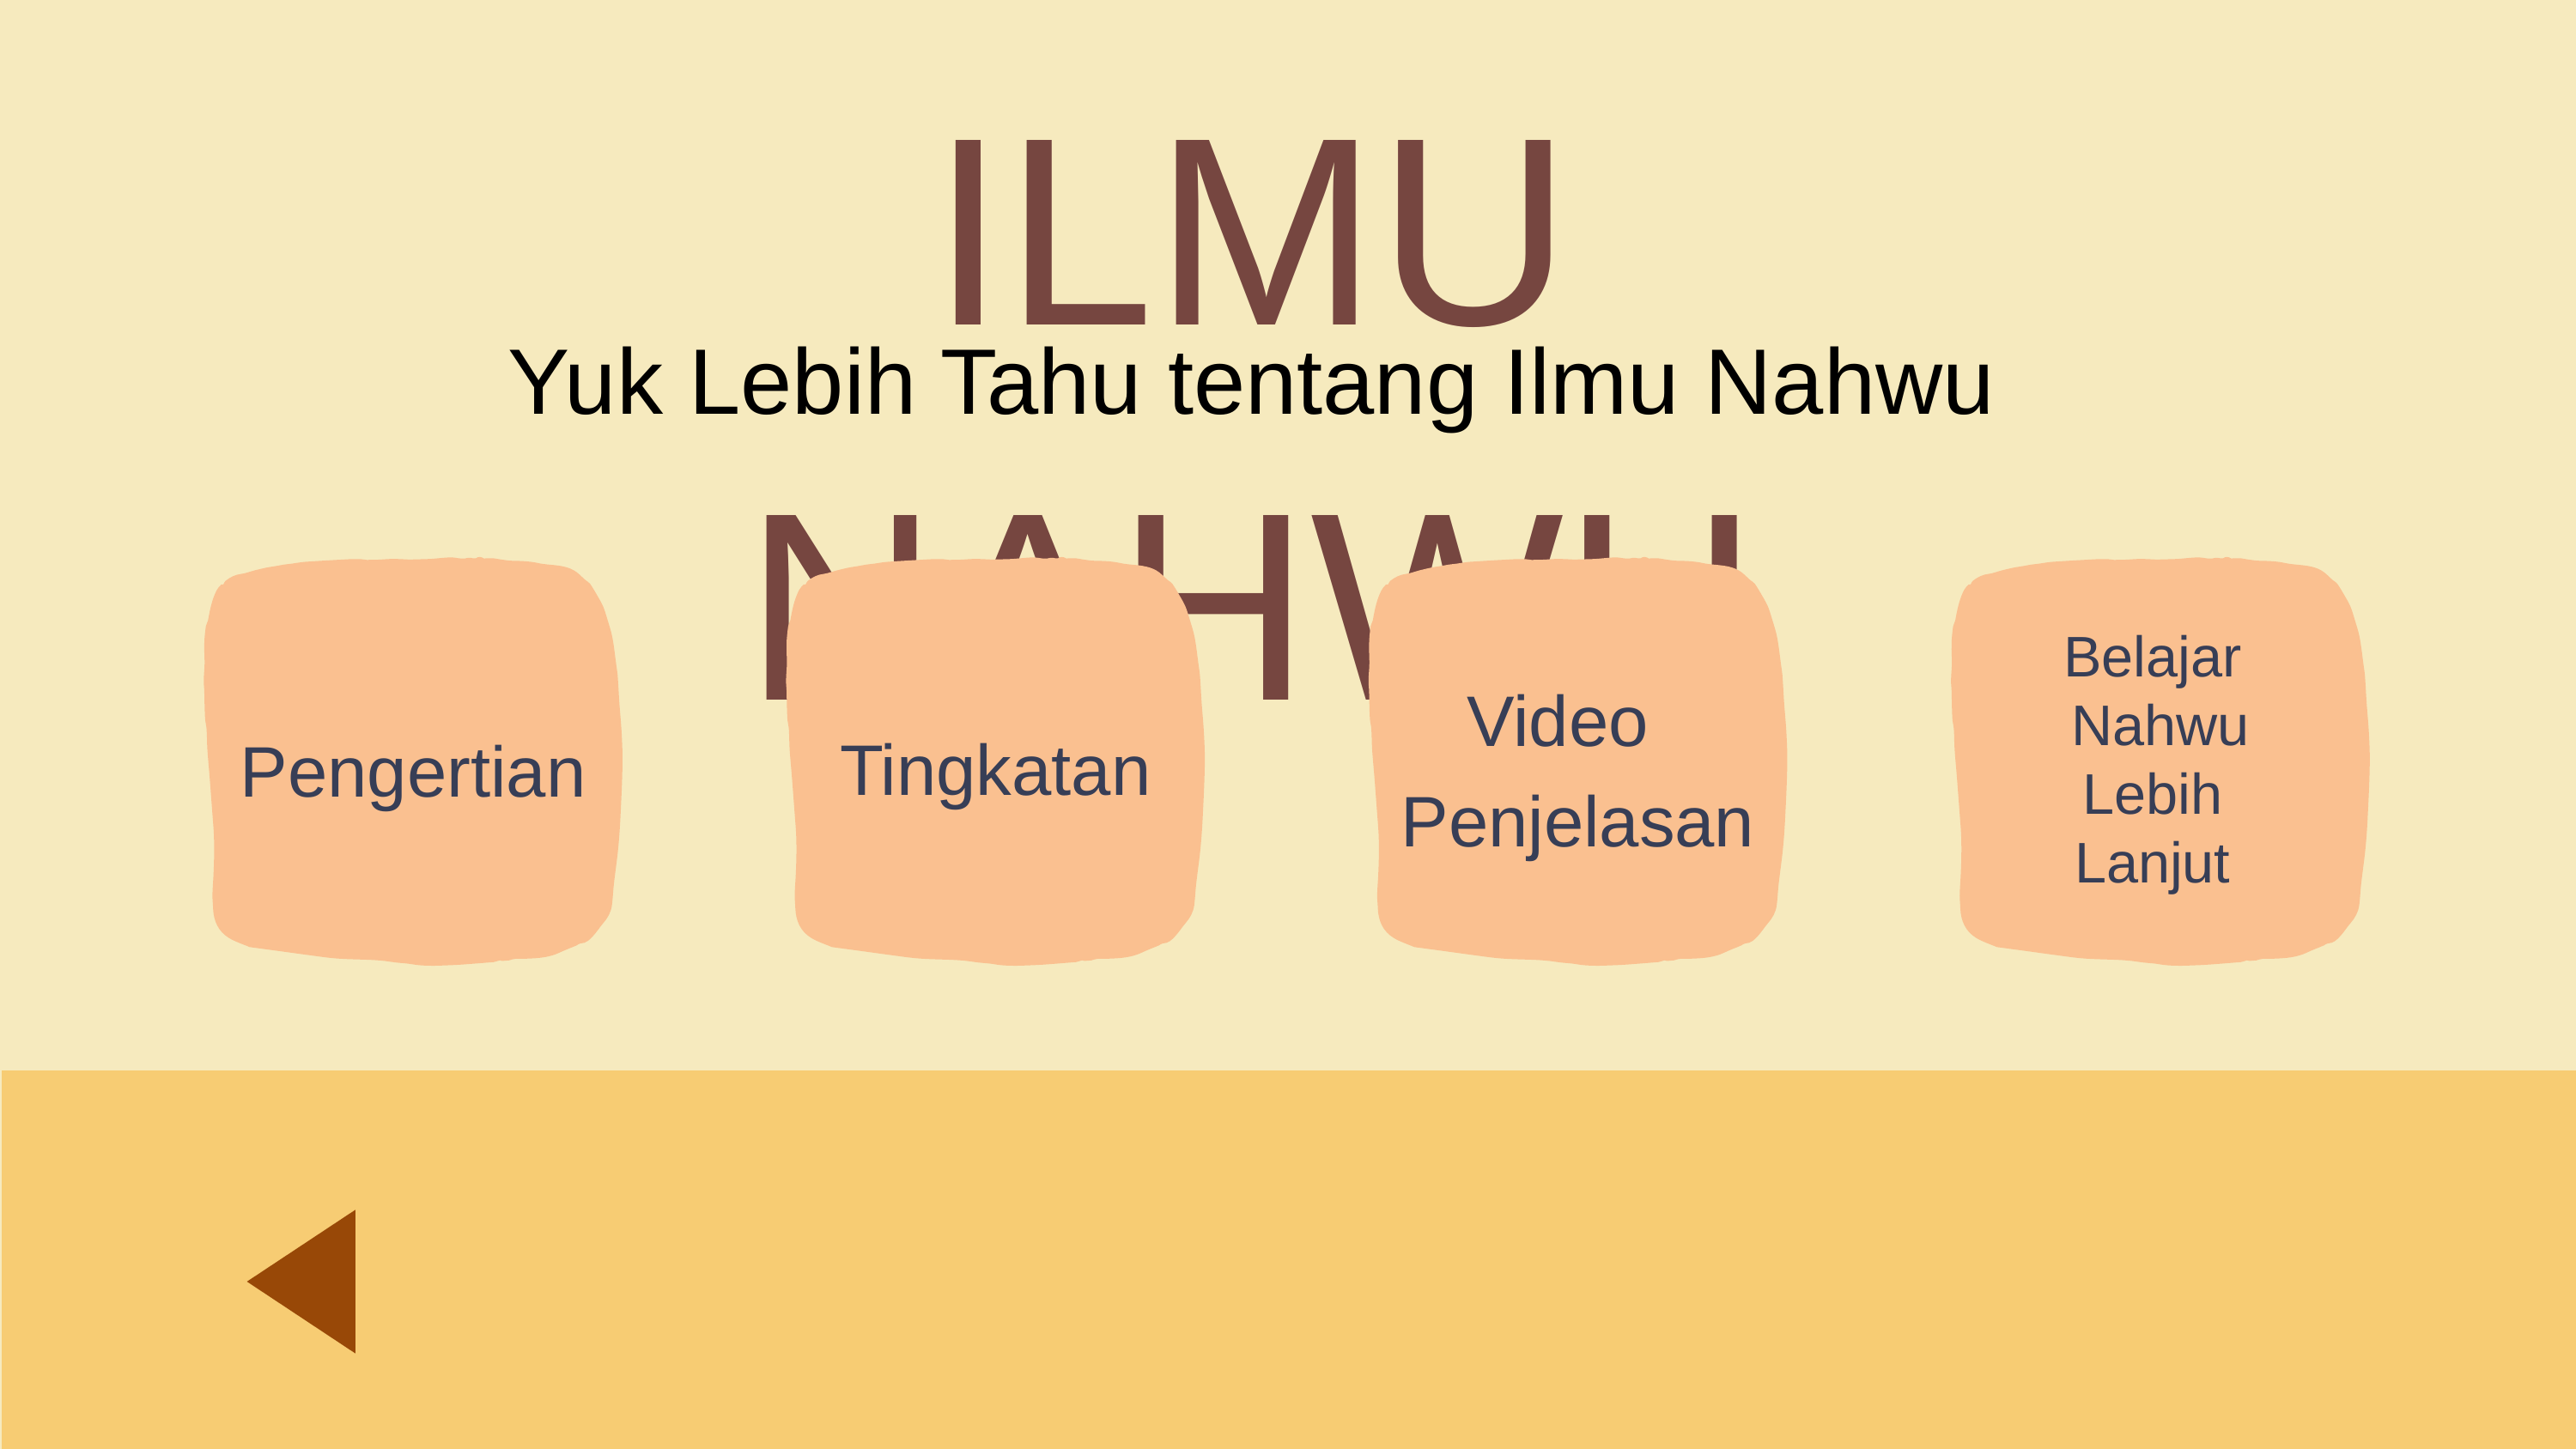

ILMU NAHWU
Yuk Lebih Tahu tentang Ilmu Nahwu

Pengertian

Tingkatan

Belajar
Nahwu
Lebih
Lanjut
Video   Penjelasan